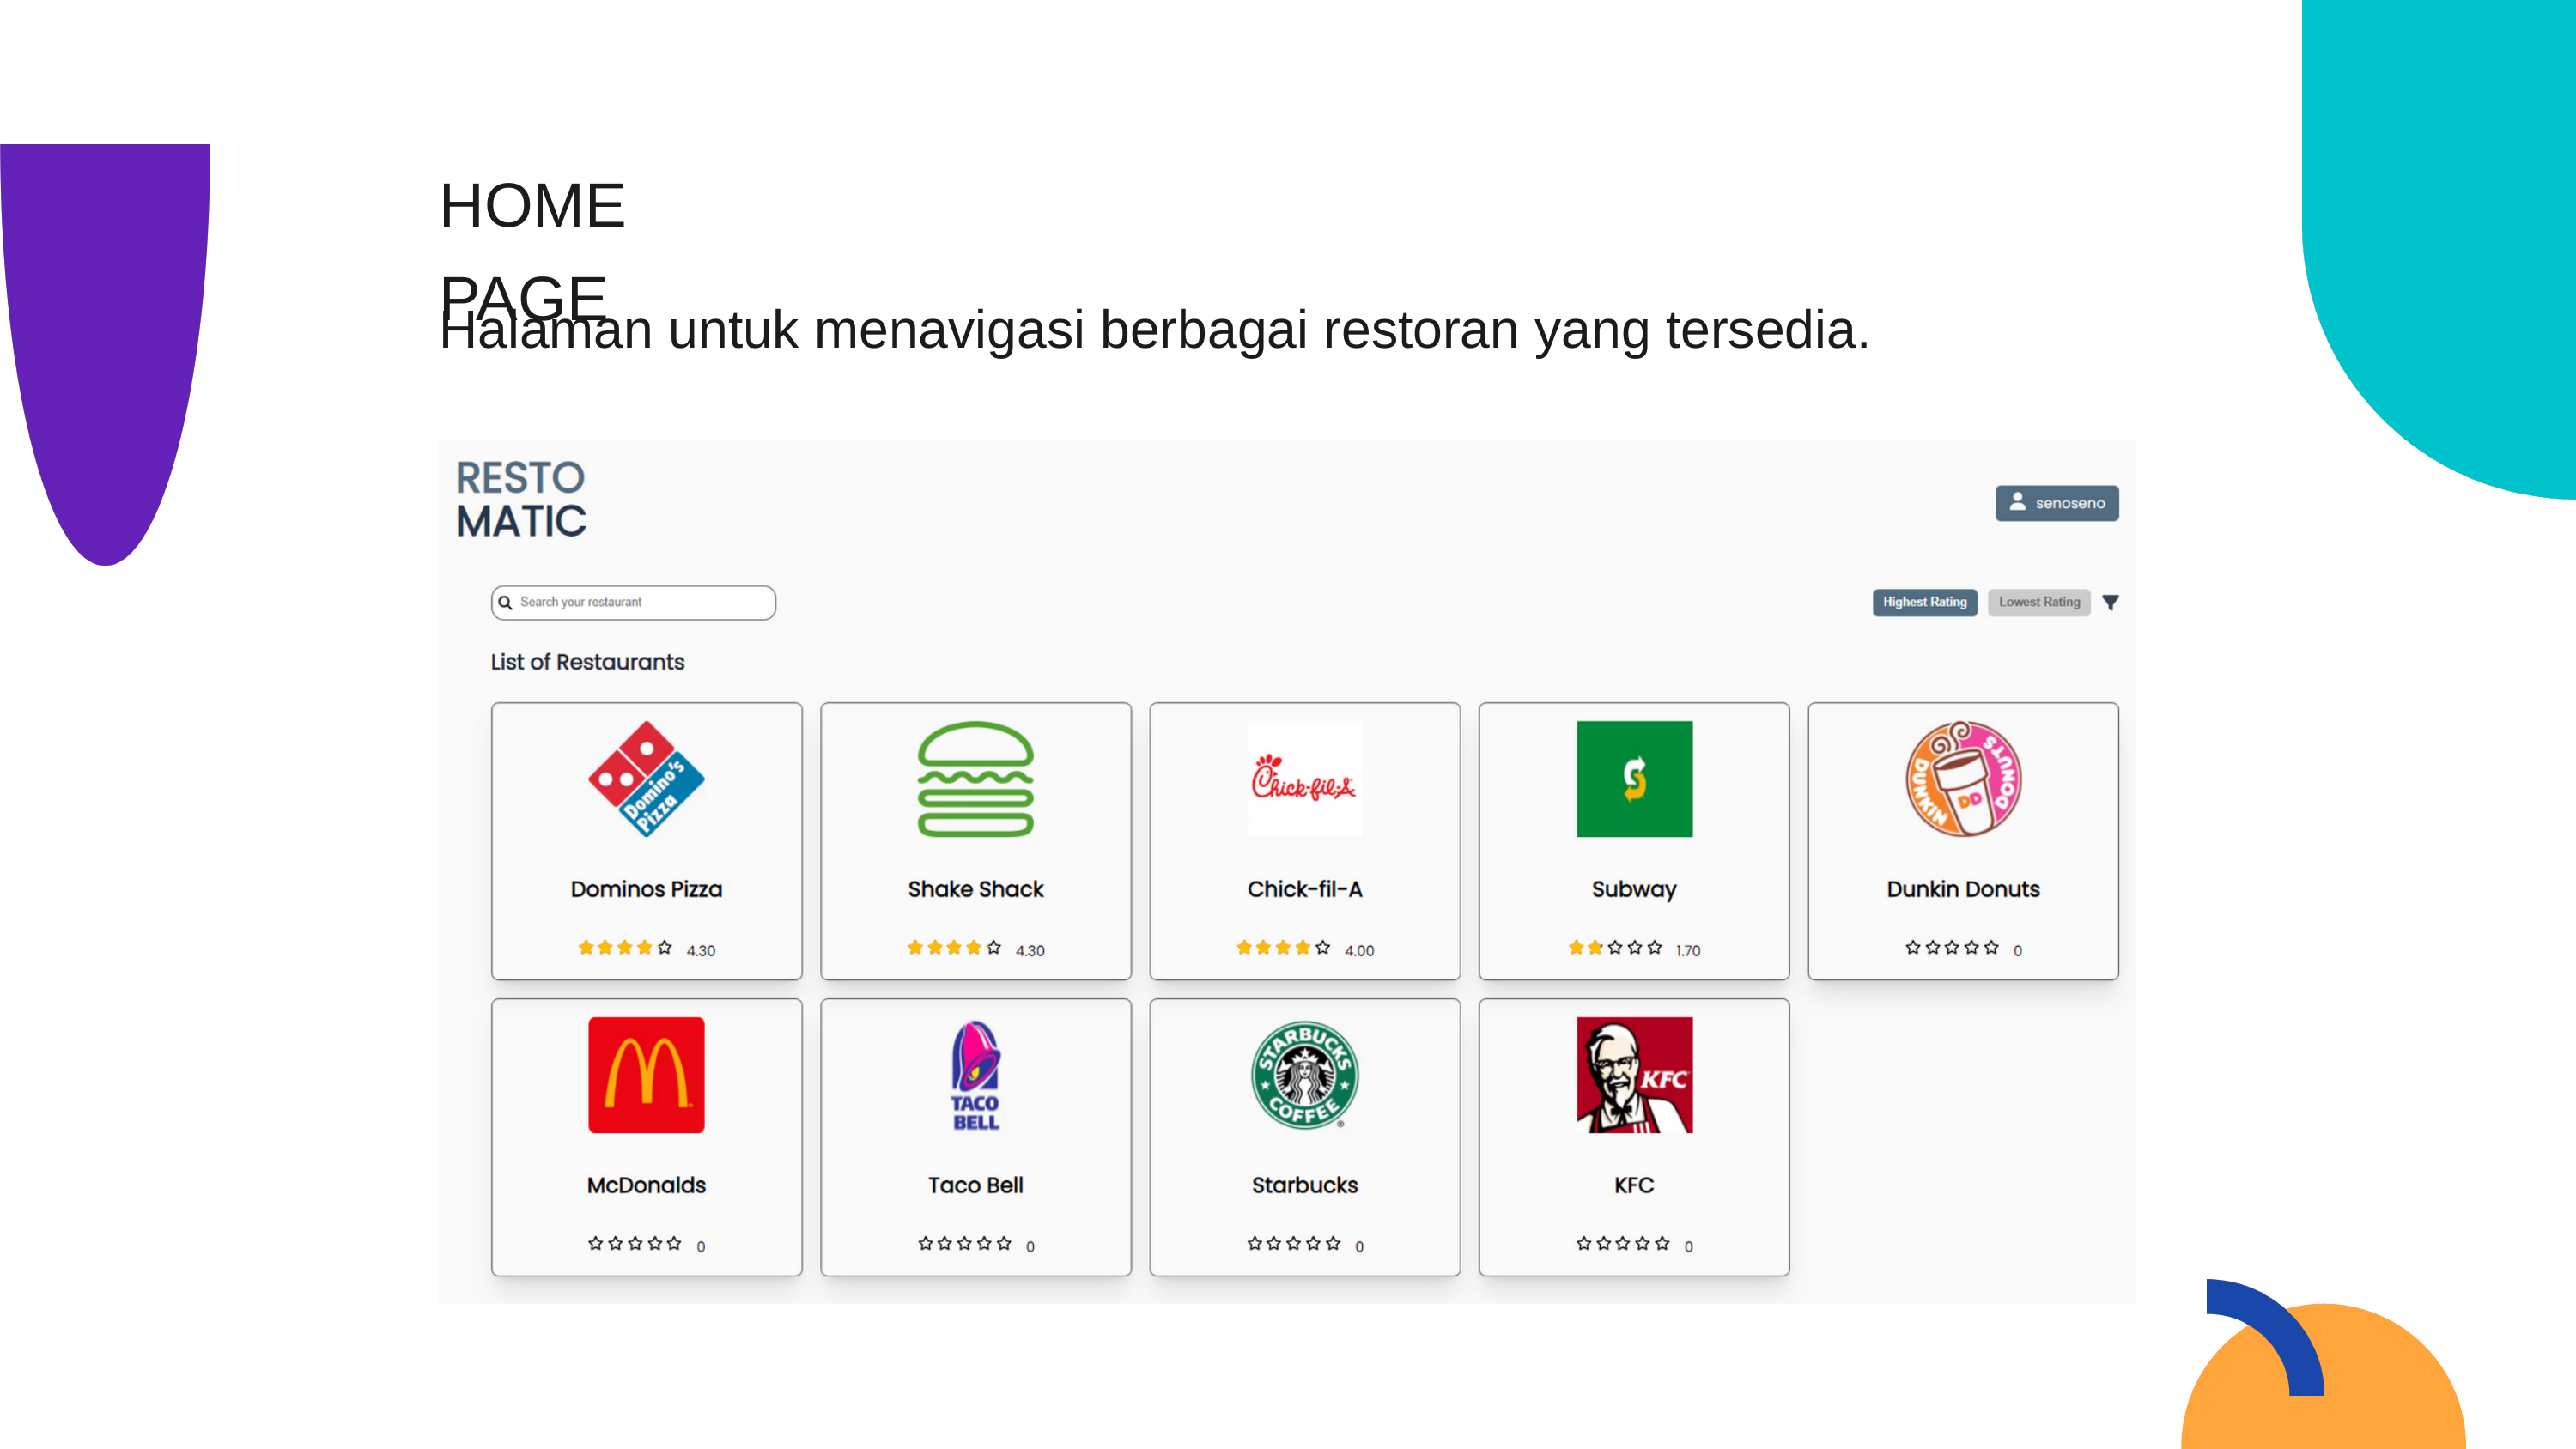

HOME PAGE

Halaman untuk menavigasi berbagai restoran yang tersedia.